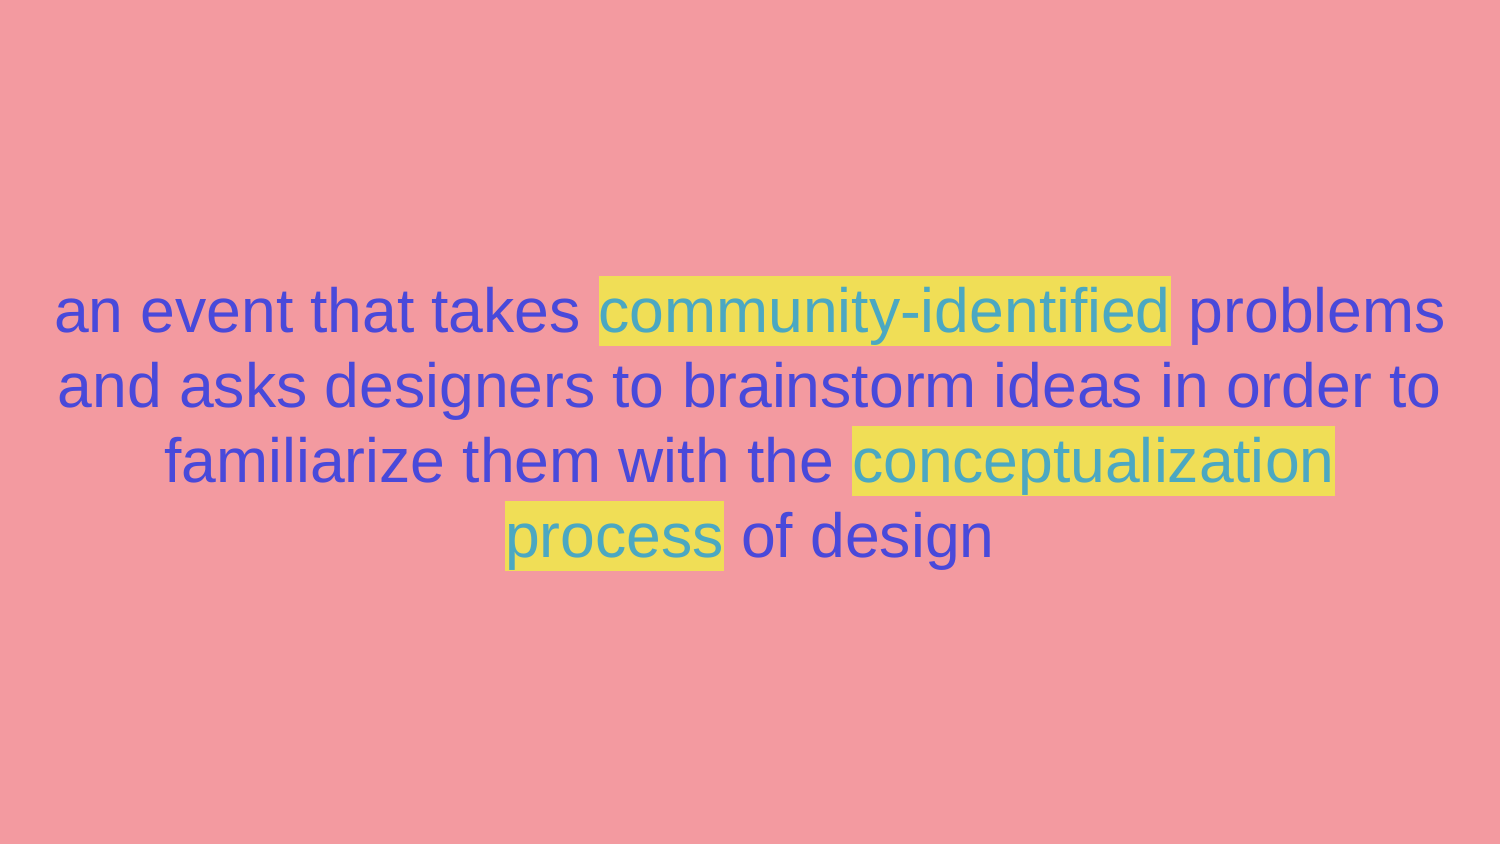

an event that takes community-identified problems and asks designers to brainstorm ideas in order to familiarize them with the conceptualization process of design